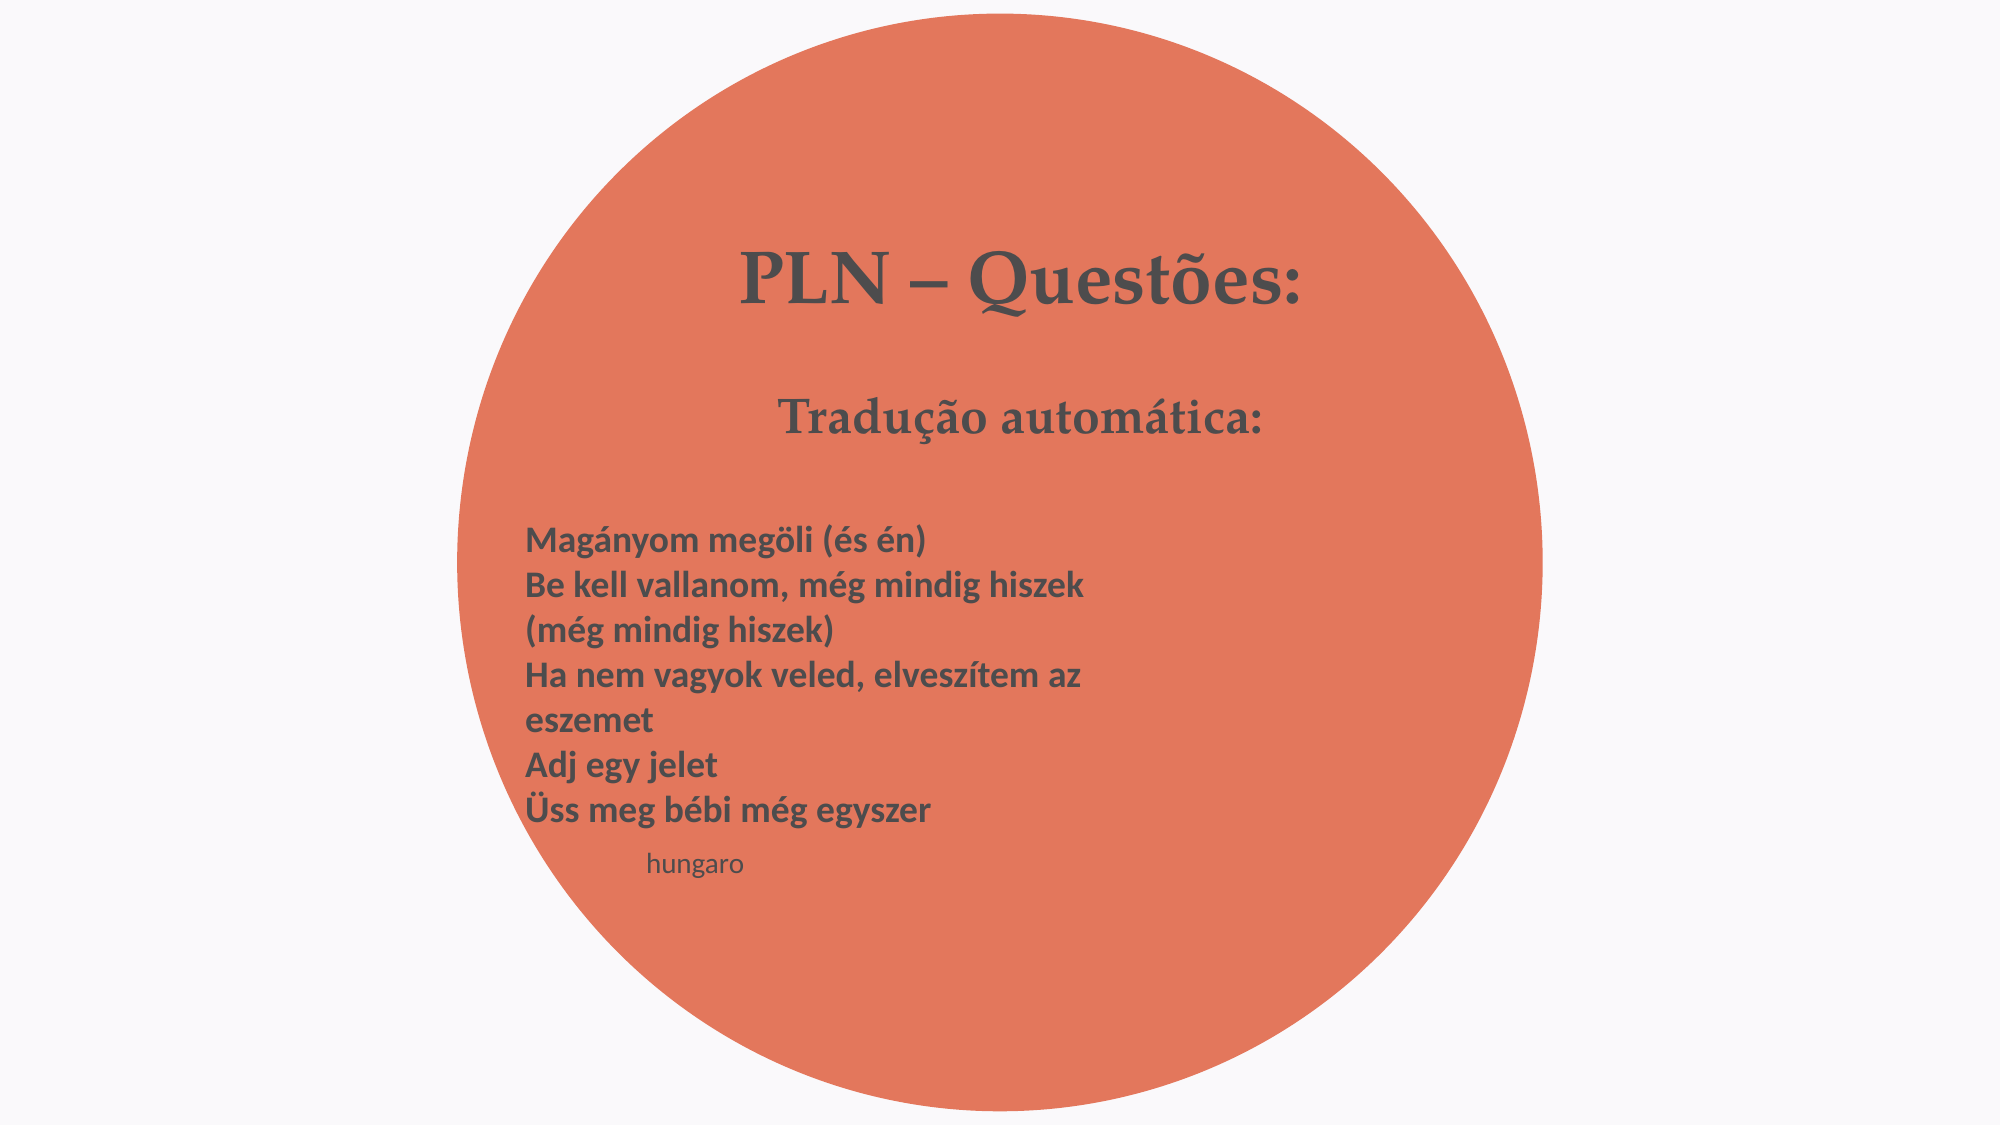

PLN – Questões:
Tradução automática:
Magányom megöli (és én)
Be kell vallanom, még mindig hiszek (még mindig hiszek)
Ha nem vagyok veled, elveszítem az eszemet
Adj egy jelet
Üss meg bébi még egyszer

hungaro